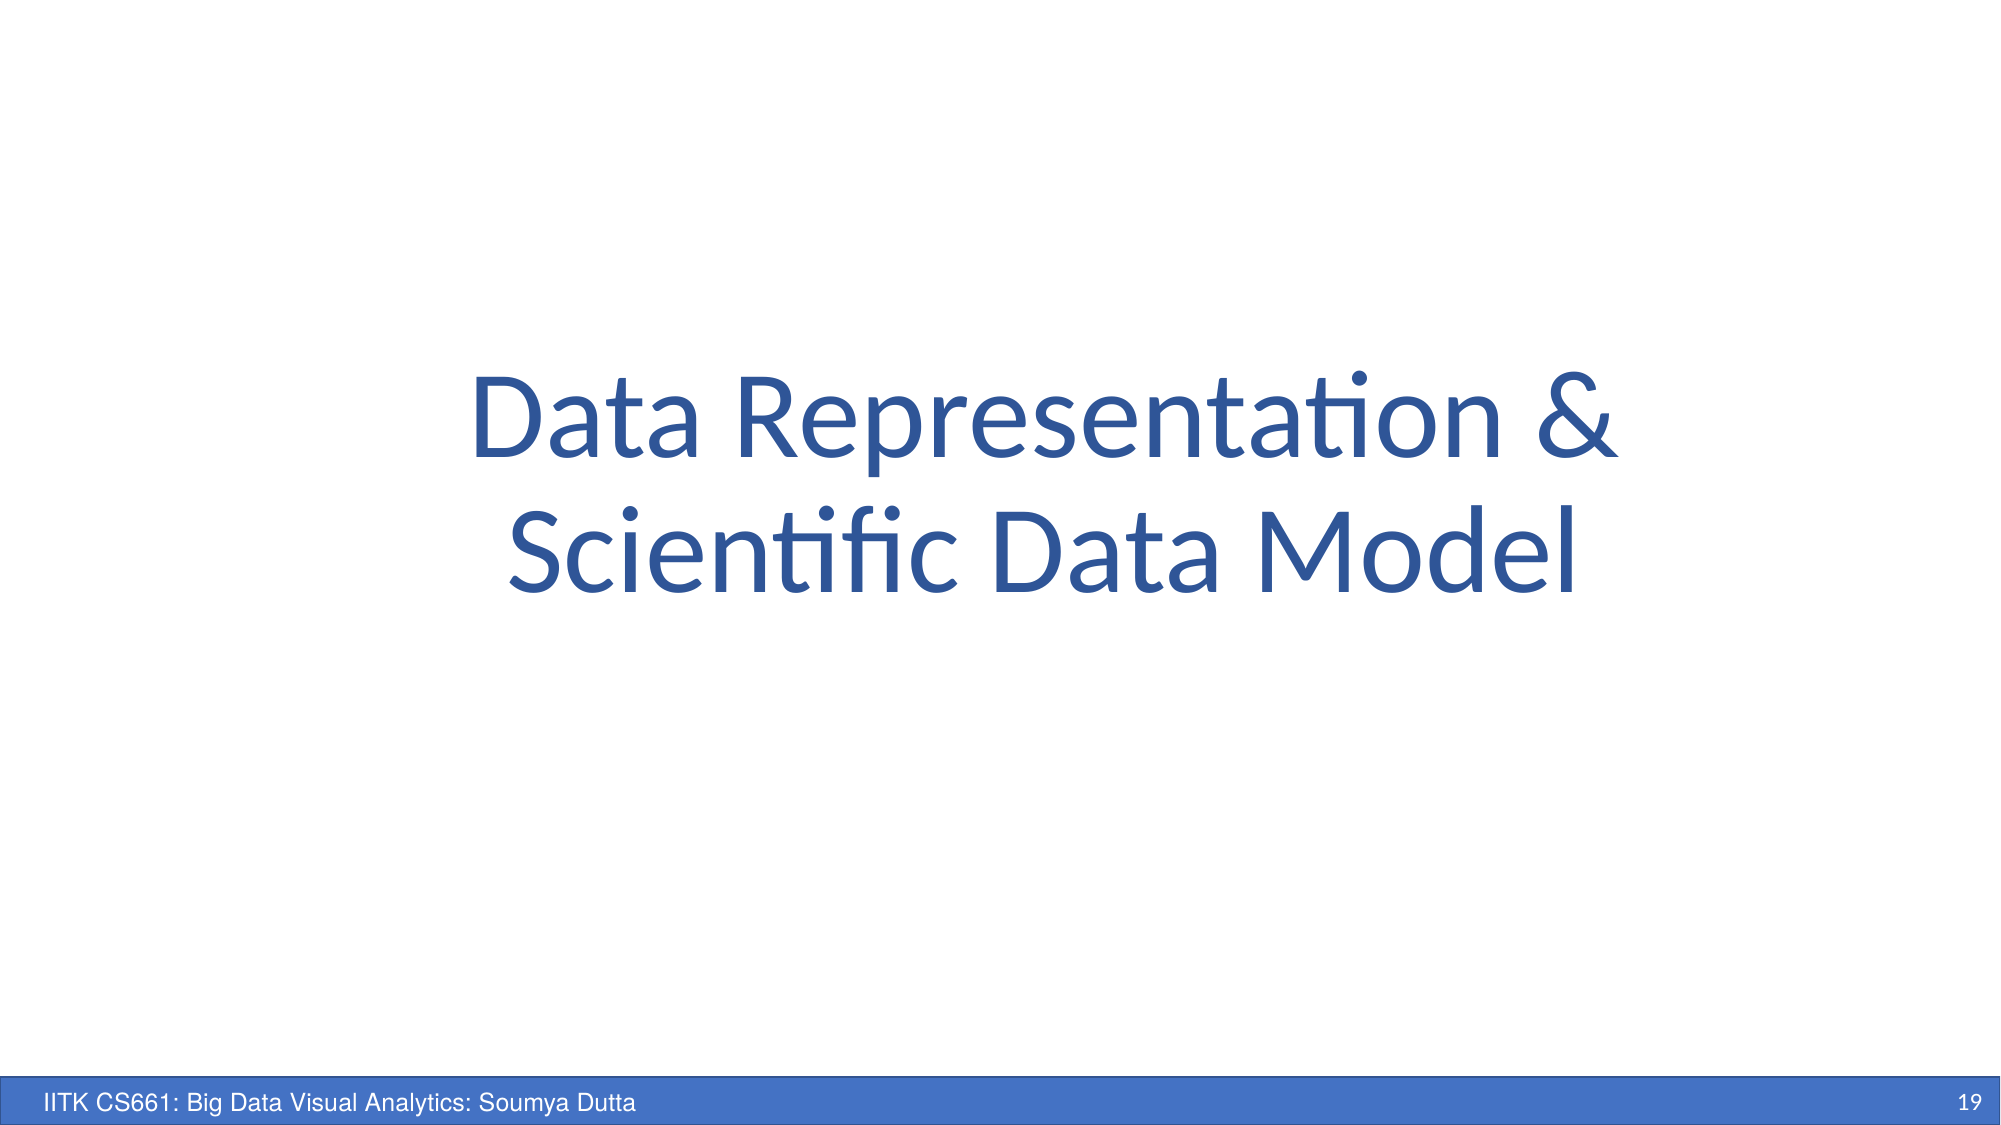

# Data Representation & Scientific Data Model